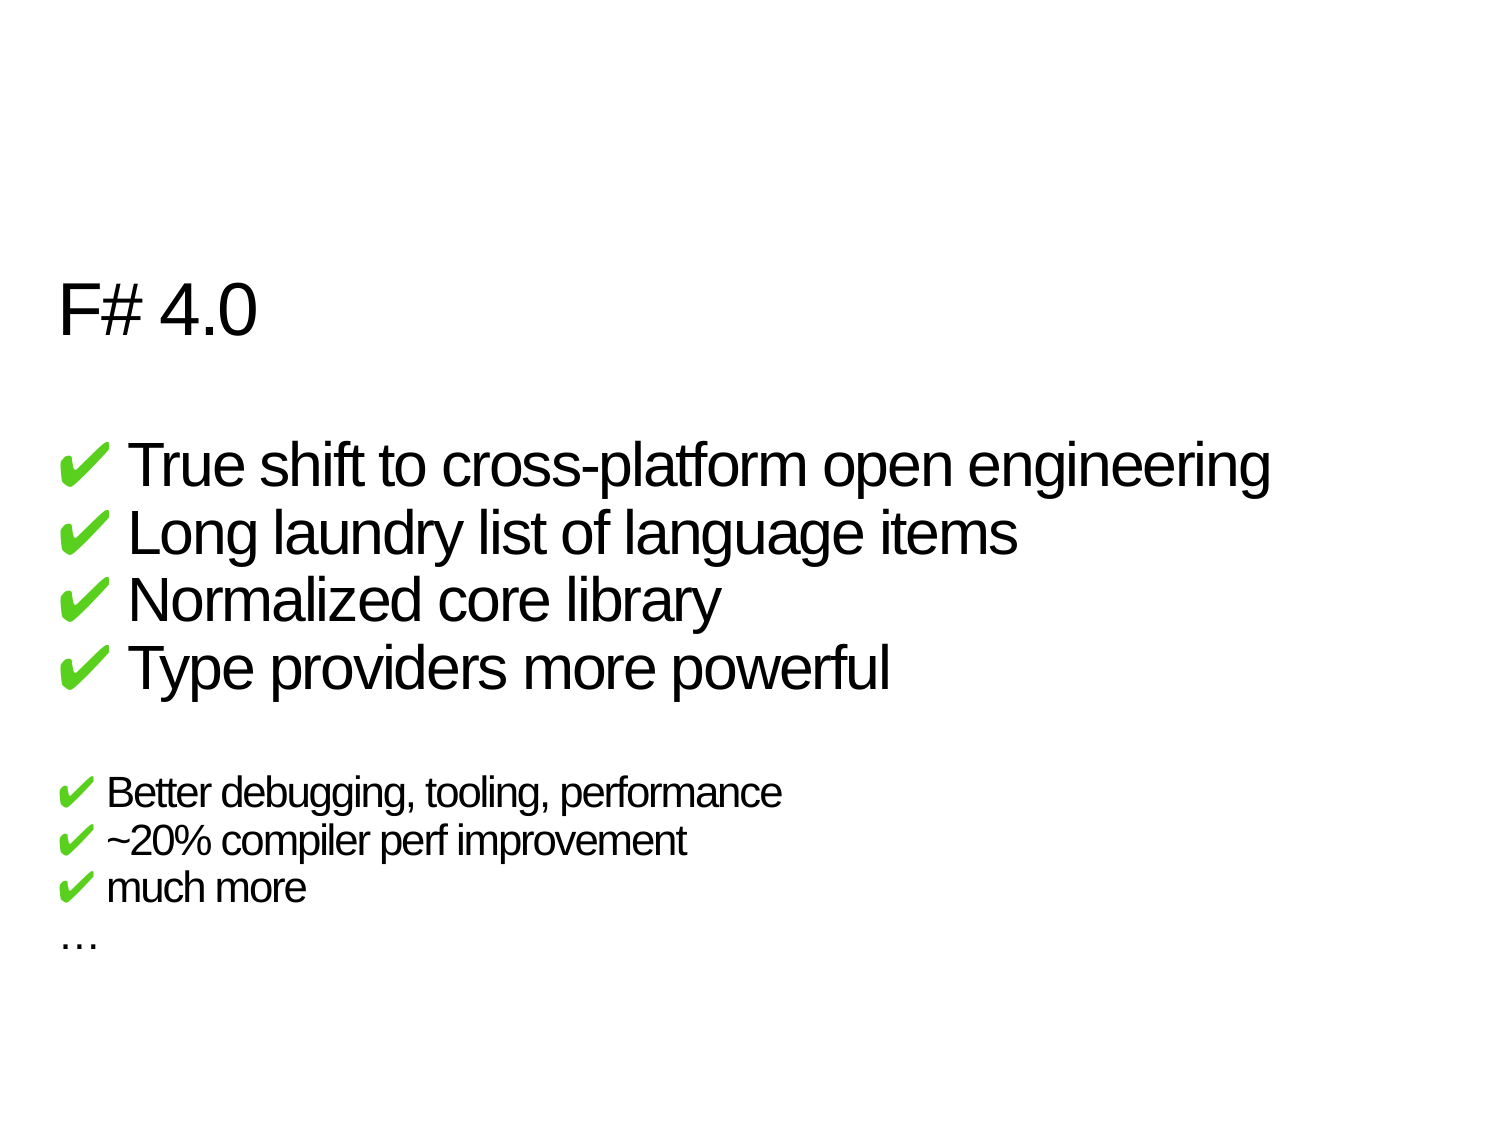

# F# 4.0 ✔ True shift to cross-platform open engineering ✔ Long laundry list of language items ✔ Normalized core library ✔ Type providers more powerful ✔ Better debugging, tooling, performance ✔ ~20% compiler perf improvement ✔ much more …